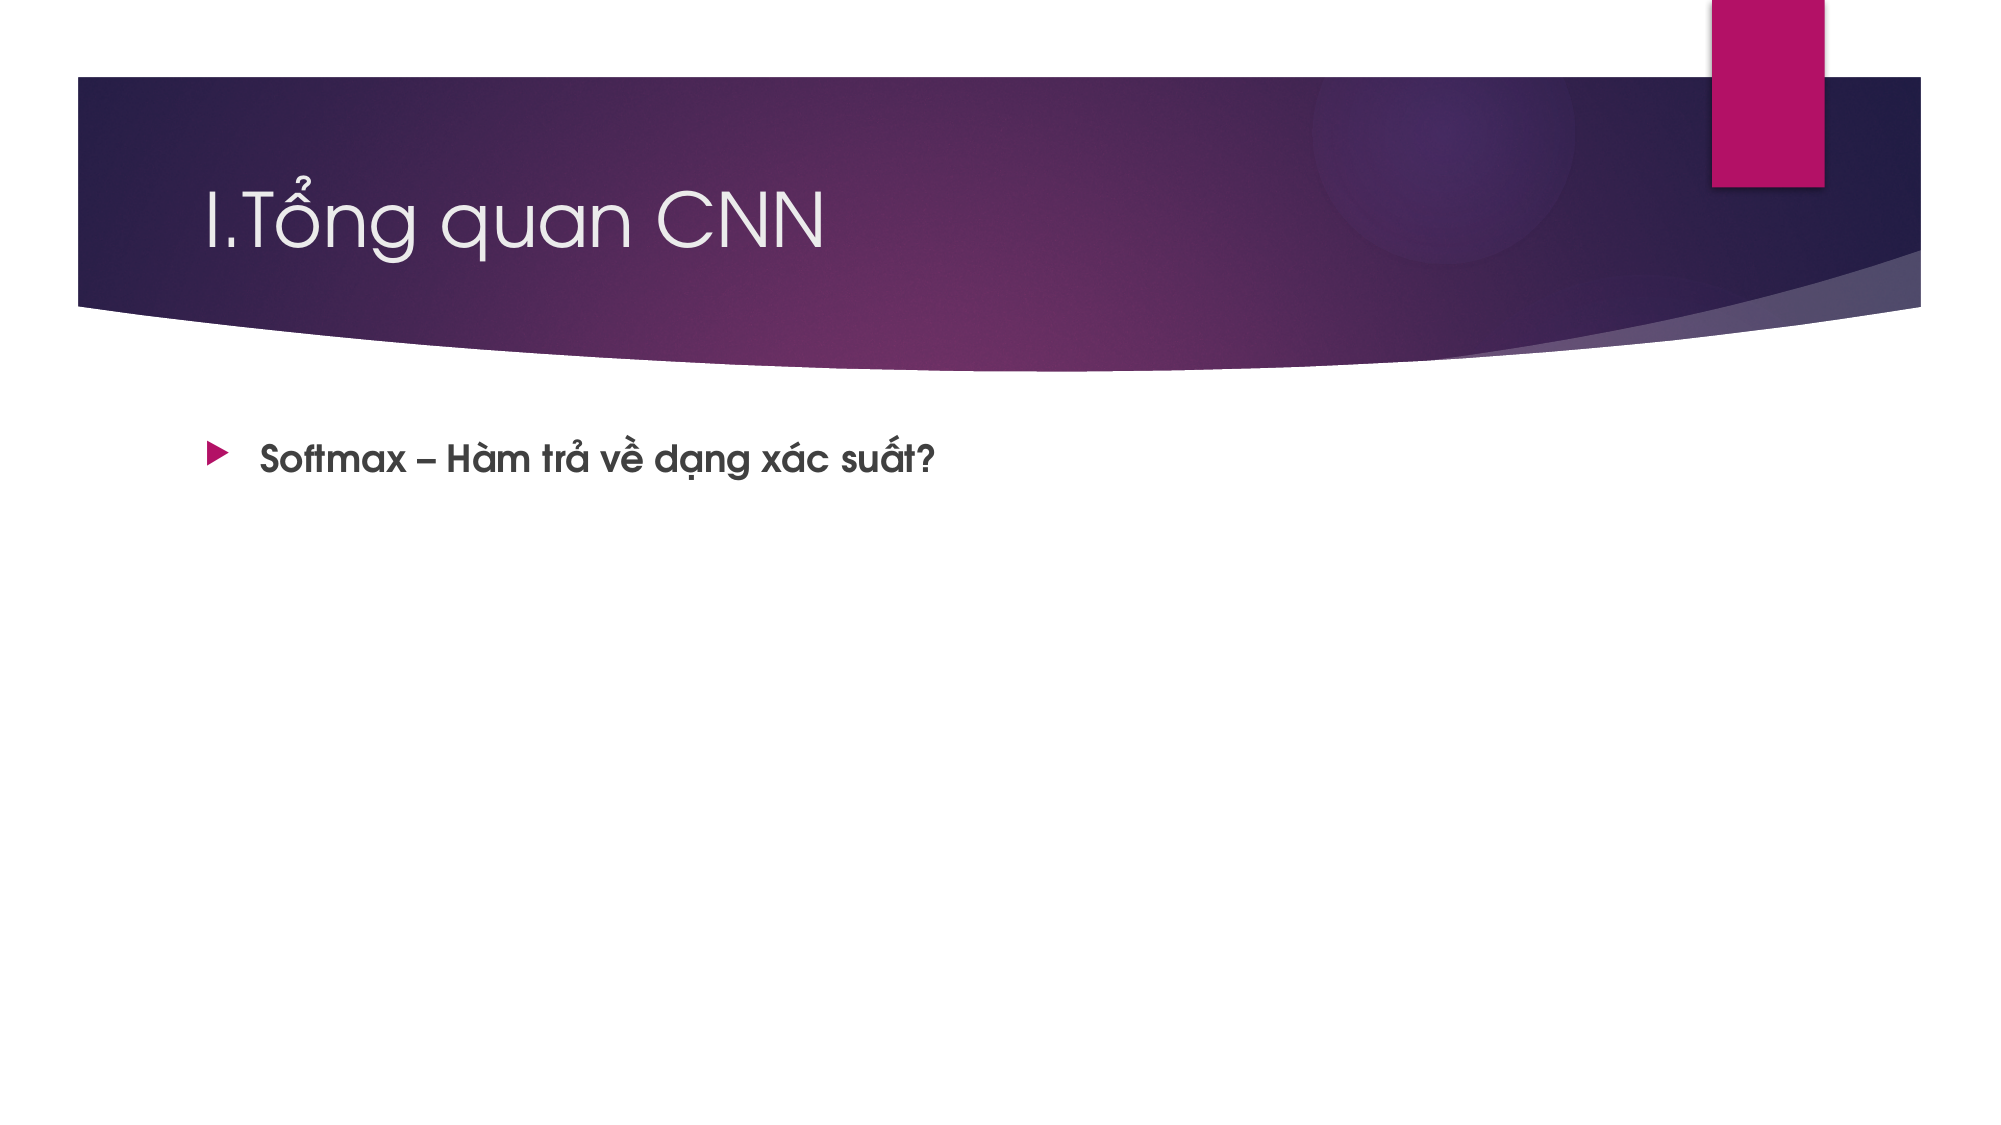

# I.Tổng quan CNN
Softmax – Hàm trả về dạng xác suất?